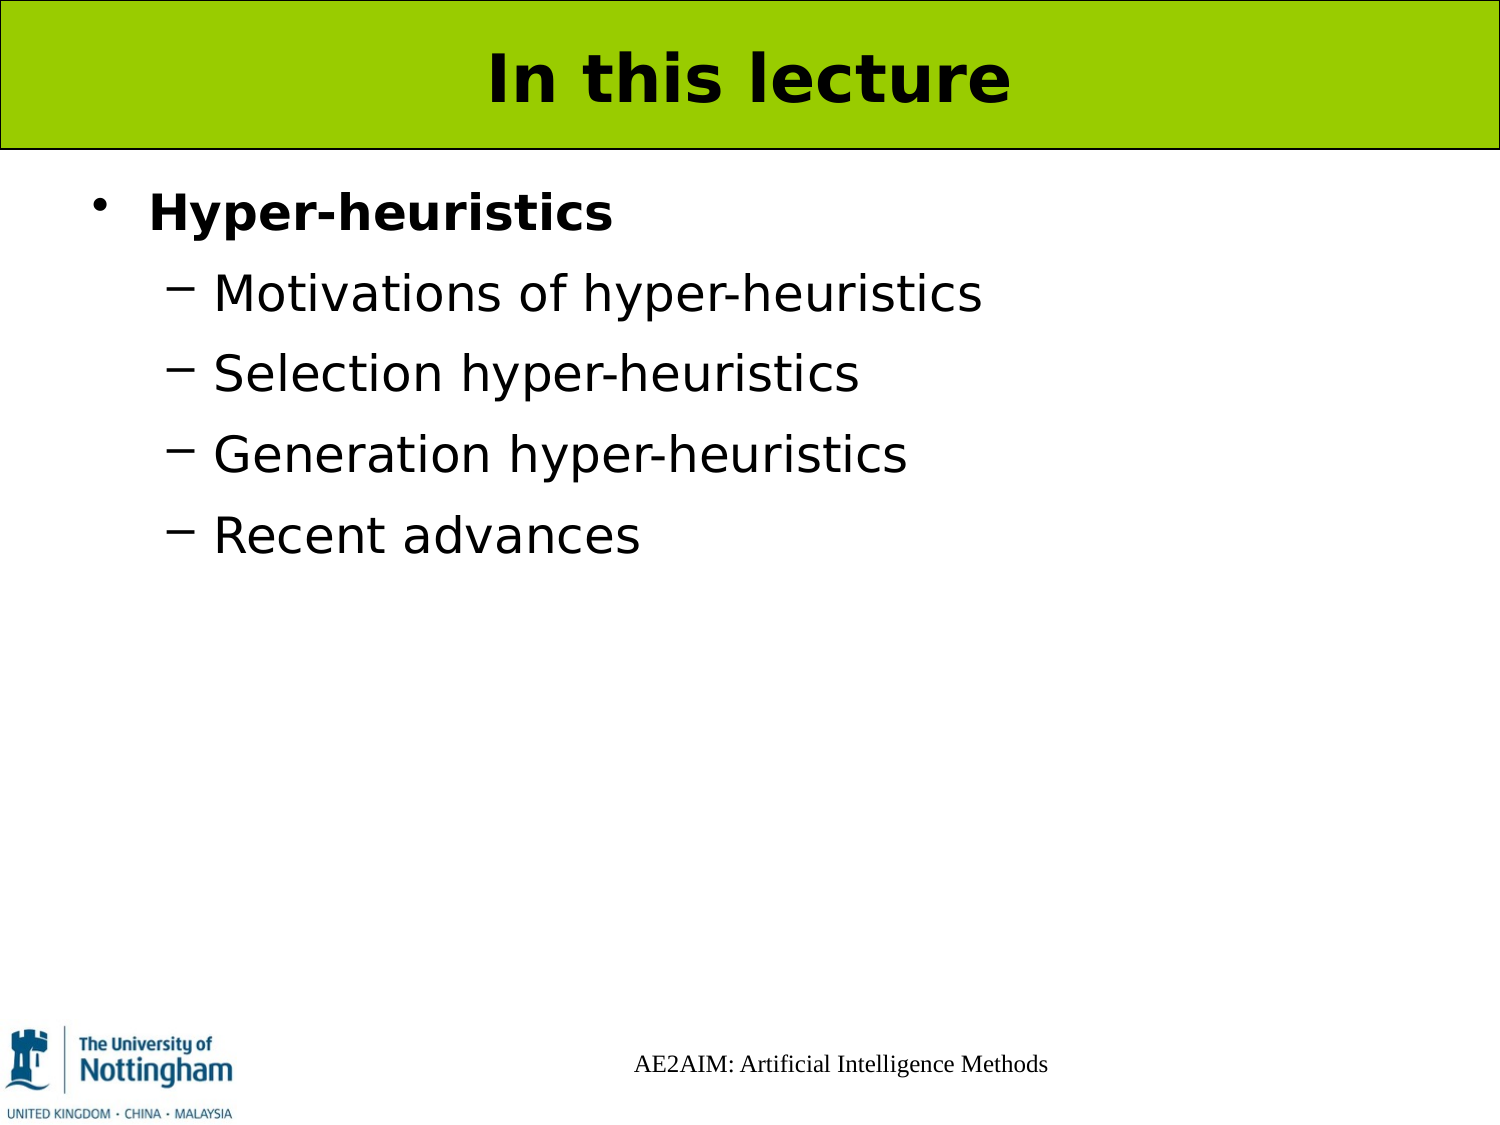

# In this lecture
Hyper-heuristics
Motivations of hyper-heuristics
Selection hyper-heuristics
Generation hyper-heuristics
Recent advances
AE2AIM: Artificial Intelligence Methods
3